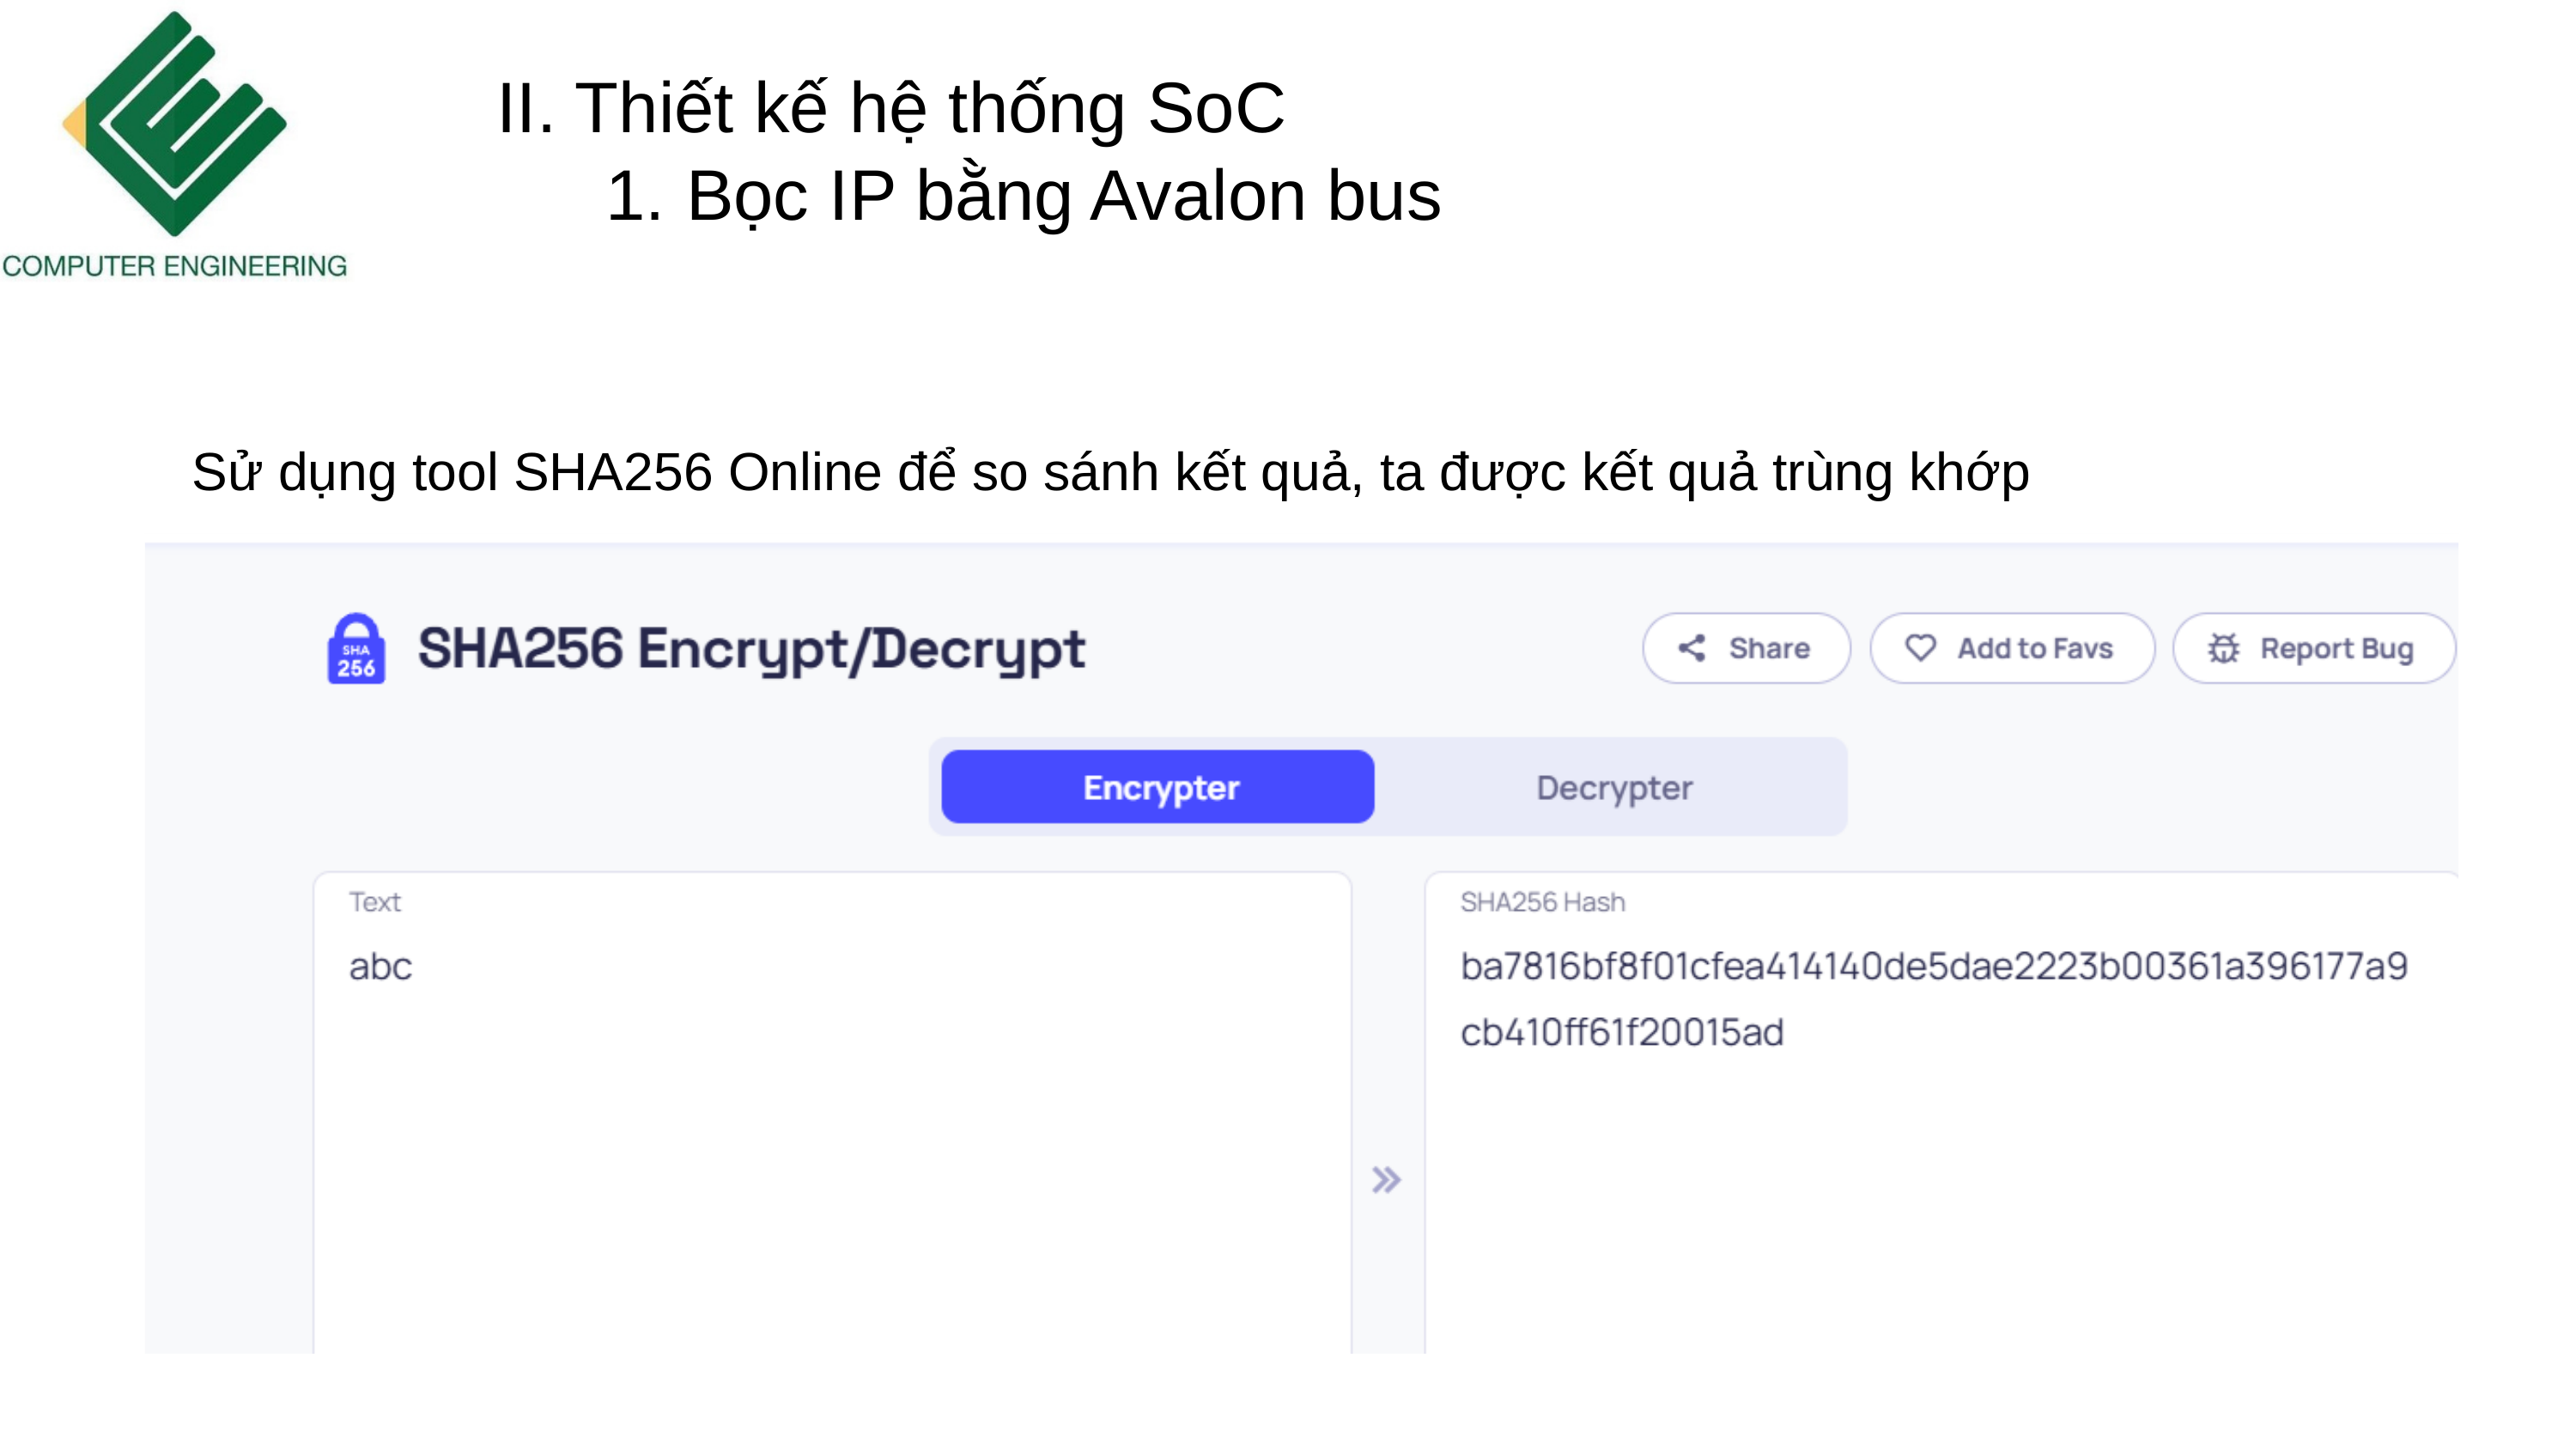

II. Thiết kế hệ thống SoC

 Bọc IP bằng Avalon bus

 Sử dụng tool SHA256 Online để so sánh kết quả, ta được kết quả trùng khớp